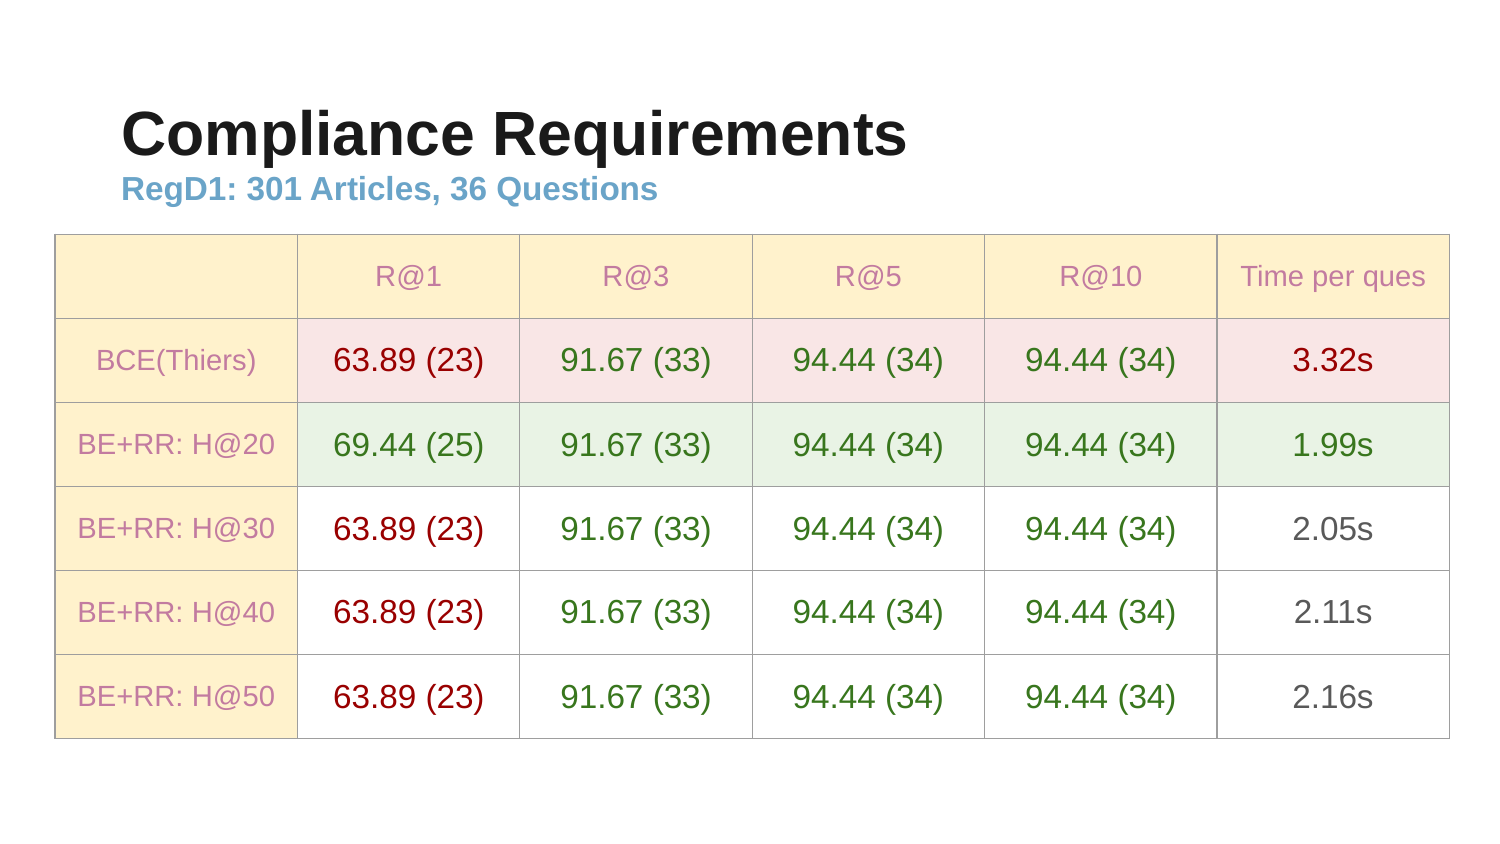

# Compliance Requirements
RegD1: 301 Articles, 36 Questions
|  | R@1 | R@3 | R@5 | R@10 | Time per ques |
| --- | --- | --- | --- | --- | --- |
| BCE(Thiers) | 63.89 (23) | 91.67 (33) | 94.44 (34) | 94.44 (34) | 3.32s |
| BE+RR: H@20 | 69.44 (25) | 91.67 (33) | 94.44 (34) | 94.44 (34) | 1.99s |
| BE+RR: H@30 | 63.89 (23) | 91.67 (33) | 94.44 (34) | 94.44 (34) | 2.05s |
| BE+RR: H@40 | 63.89 (23) | 91.67 (33) | 94.44 (34) | 94.44 (34) | 2.11s |
| BE+RR: H@50 | 63.89 (23) | 91.67 (33) | 94.44 (34) | 94.44 (34) | 2.16s |